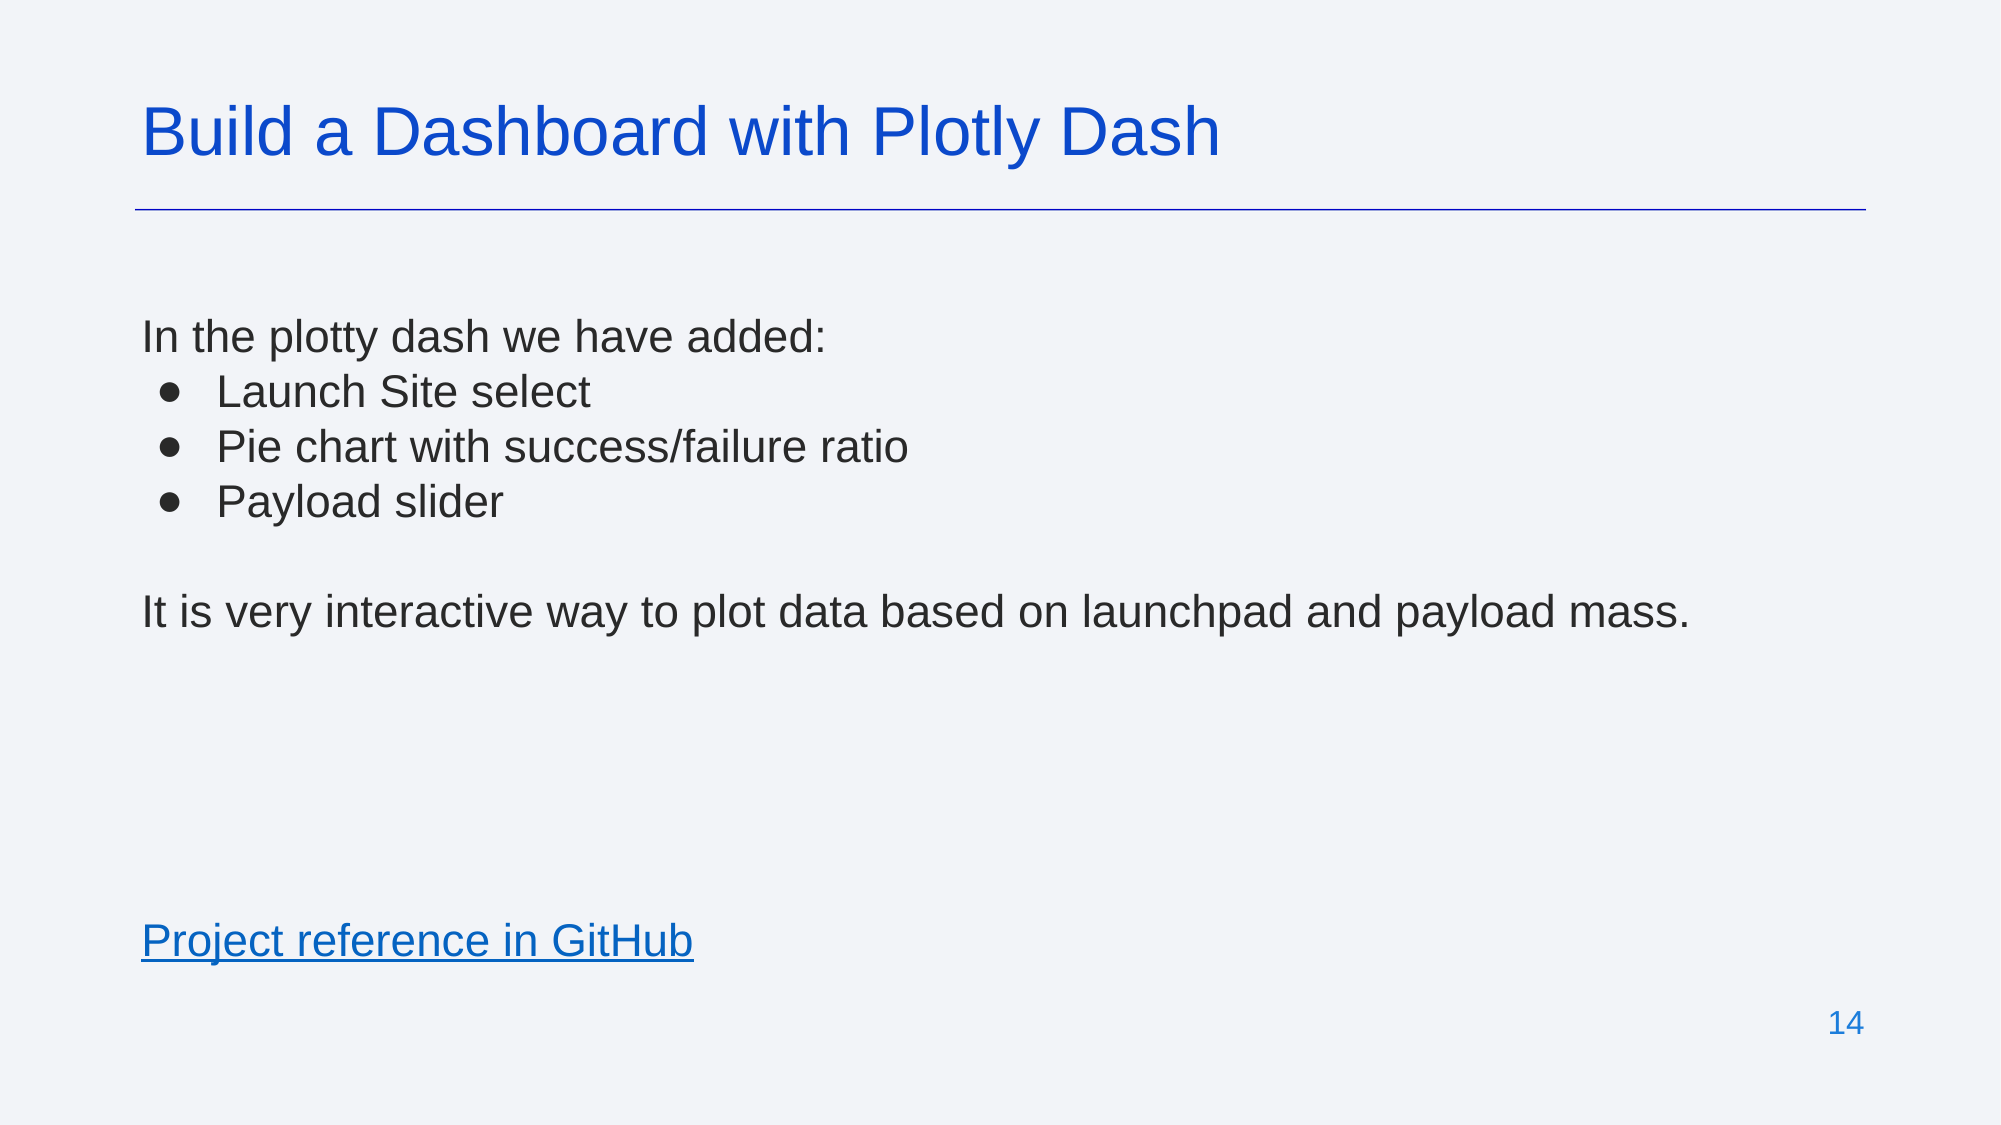

Build a Dashboard with Plotly Dash
In the plotty dash we have added:
Launch Site select
Pie chart with success/failure ratio
Payload slider

It is very interactive way to plot data based on launchpad and payload mass.

Project reference in GitHub
14